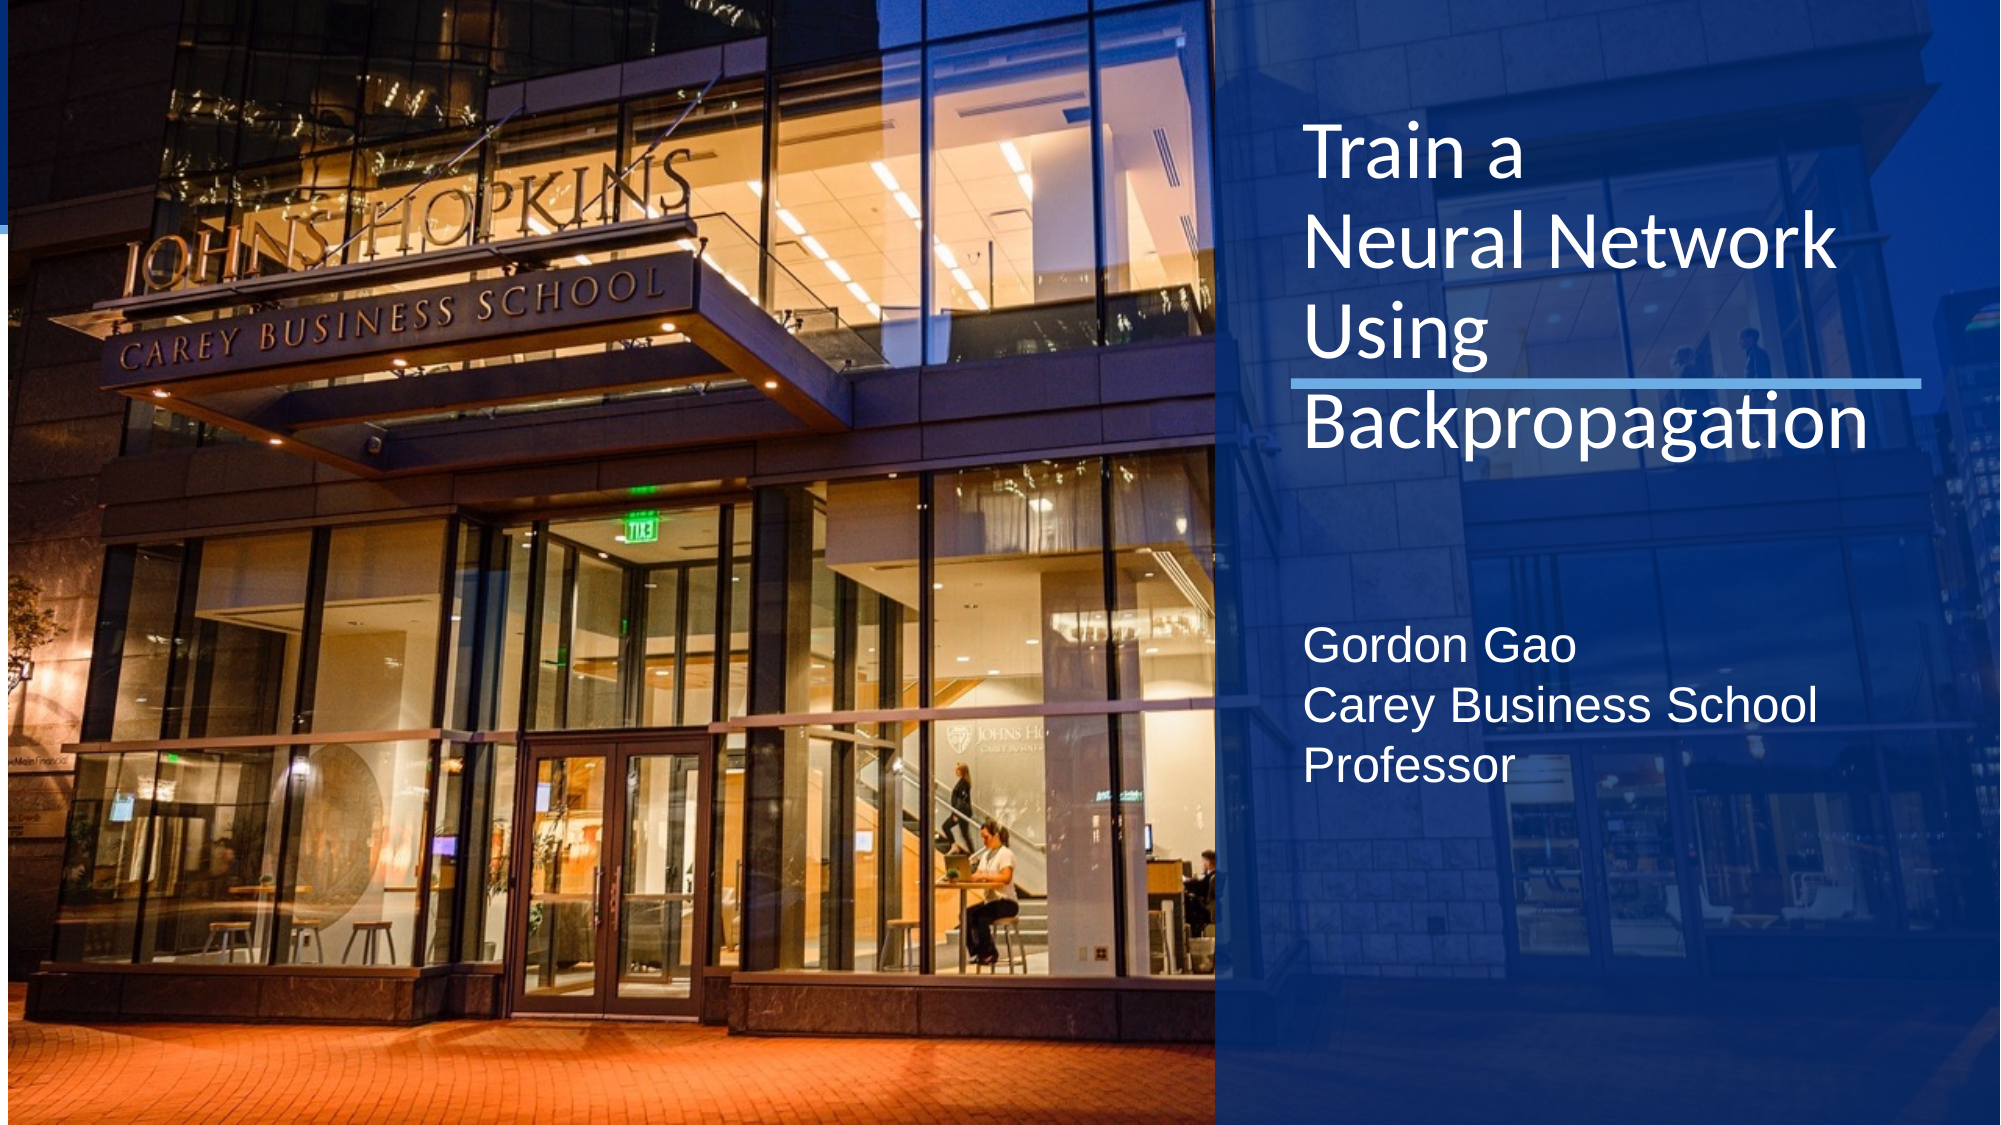

# Train a Neural Network Using Backpropagation

Gordon Gao
Carey Business School Professor